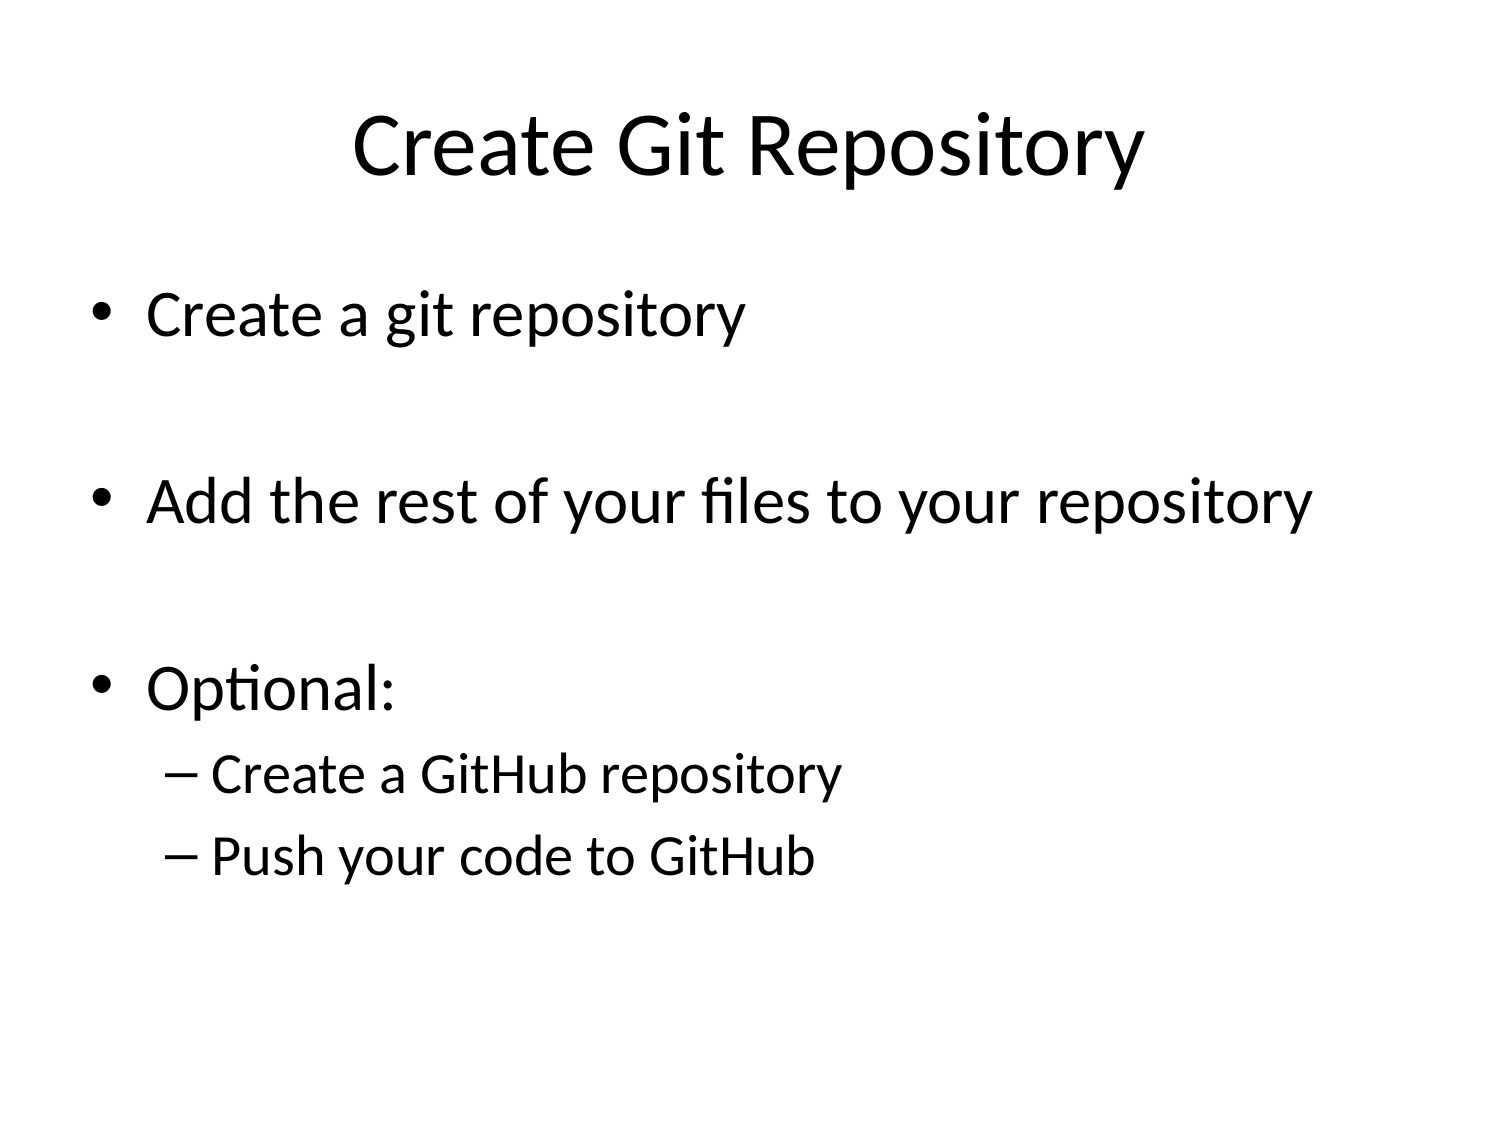

# Create Git Repository
Create a git repository

Add the rest of your files to your repository

Optional:
Create a GitHub repository
Push your code to GitHub